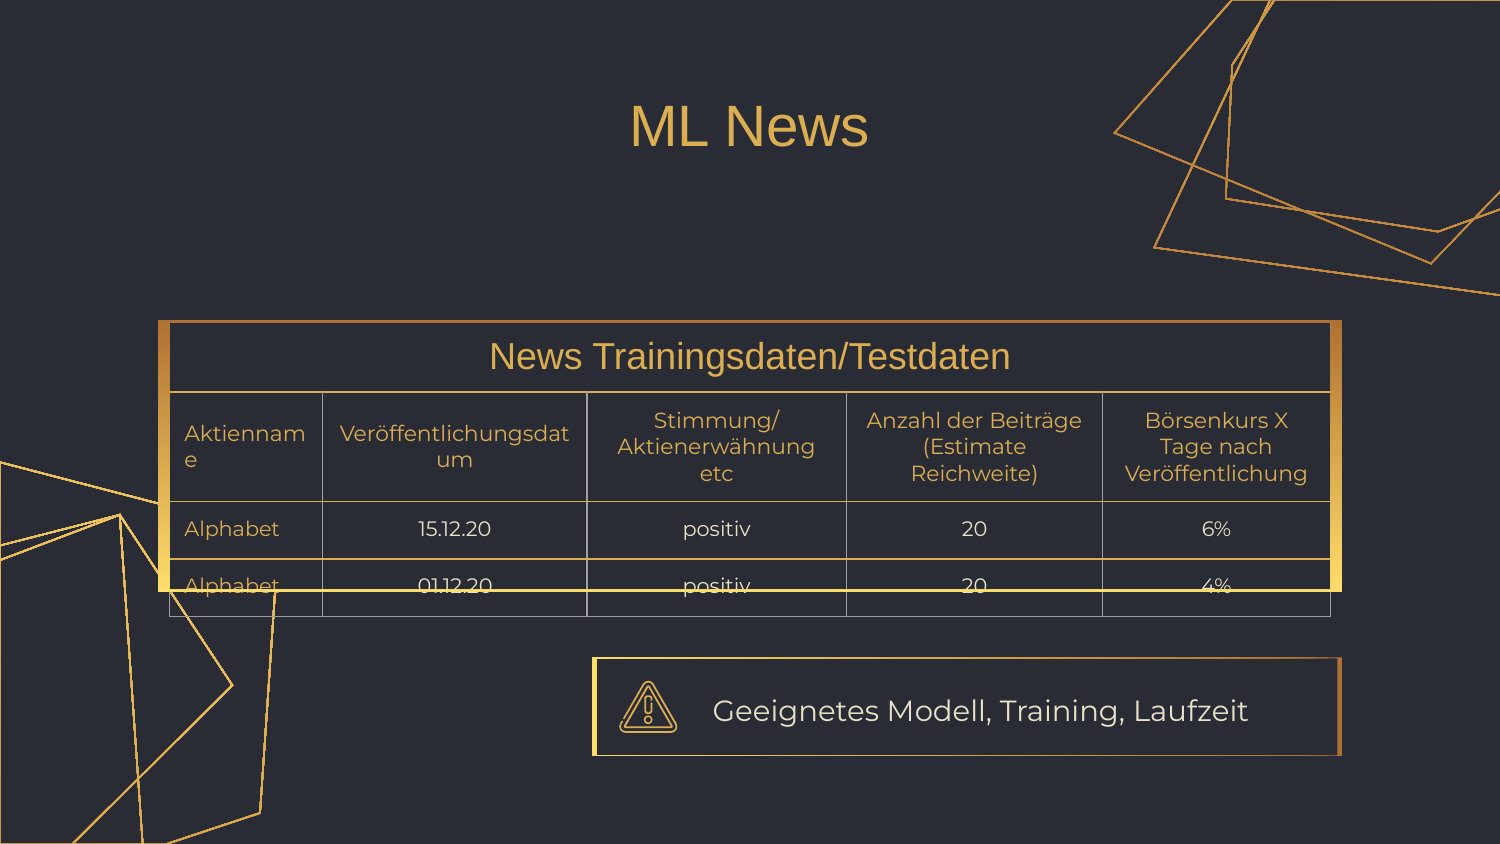

ML News

| News Trainingsdaten/Testdaten | SATURN | MARS | NEPTUNE |  |
| --- | --- | --- | --- | --- |
| Aktienname | Veröffentlichungsdatum | Stimmung/ Aktienerwähnung etc | Anzahl der Beiträge (Estimate Reichweite) | Börsenkurs X Tage nach Veröffentlichung |
| Alphabet | 15.12.20 | positiv | 20 | 6% |
| Alphabet | 01.12.20 | positiv | 20 | 4% |

Geeignetes Modell, Training, Laufzeit